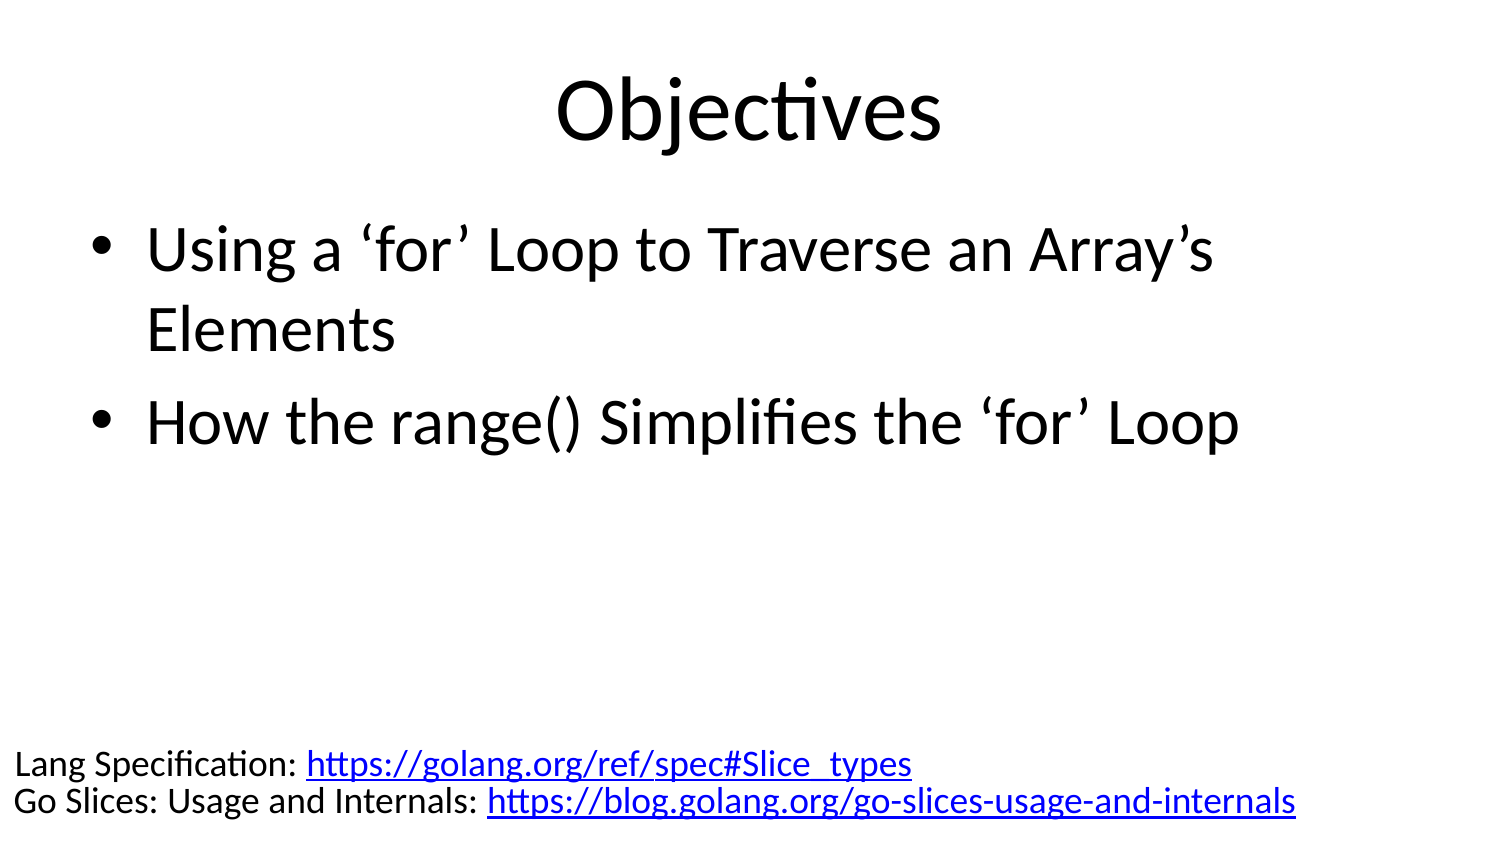

# Objectives
Using a ‘for’ Loop to Traverse an Array’s Elements
How the range() Simplifies the ‘for’ Loop
Lang Specification: https://golang.org/ref/spec#Slice_types
Go Slices: Usage and Internals: https://blog.golang.org/go-slices-usage-and-internals